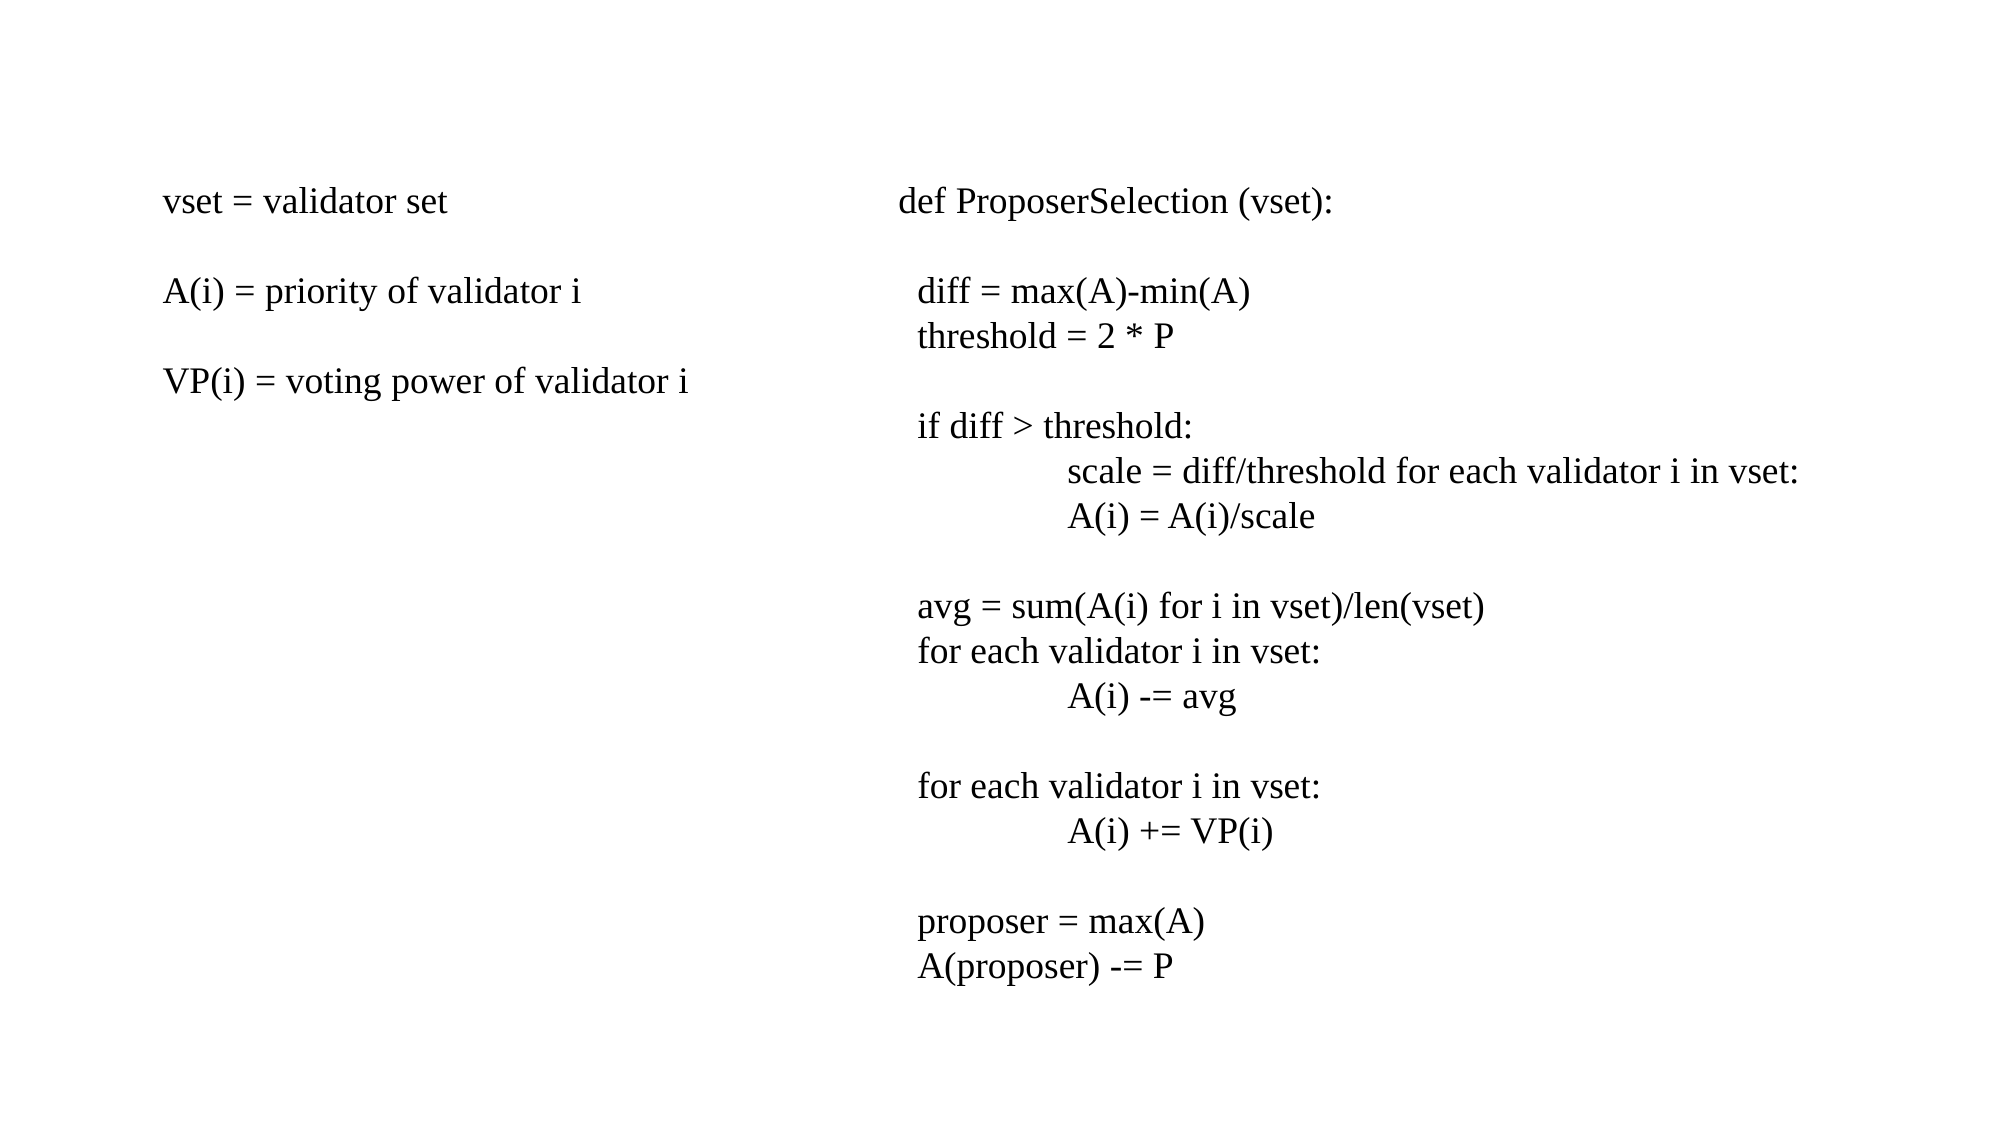

vset = validator set

A(i) = priority of validator i

VP(i) = voting power of validator i
def ProposerSelection (vset):

  diff = max(A)-min(A)
  threshold = 2 * P

  if diff > threshold:
	  scale = diff/threshold for each validator i in vset:
	  A(i) = A(i)/scale

  avg = sum(A(i) for i in vset)/len(vset)
  for each validator i in vset:
	  A(i) -= avg

  for each validator i in vset:
	  A(i) += VP(i)

  proposer = max(A)
  A(proposer) -= P